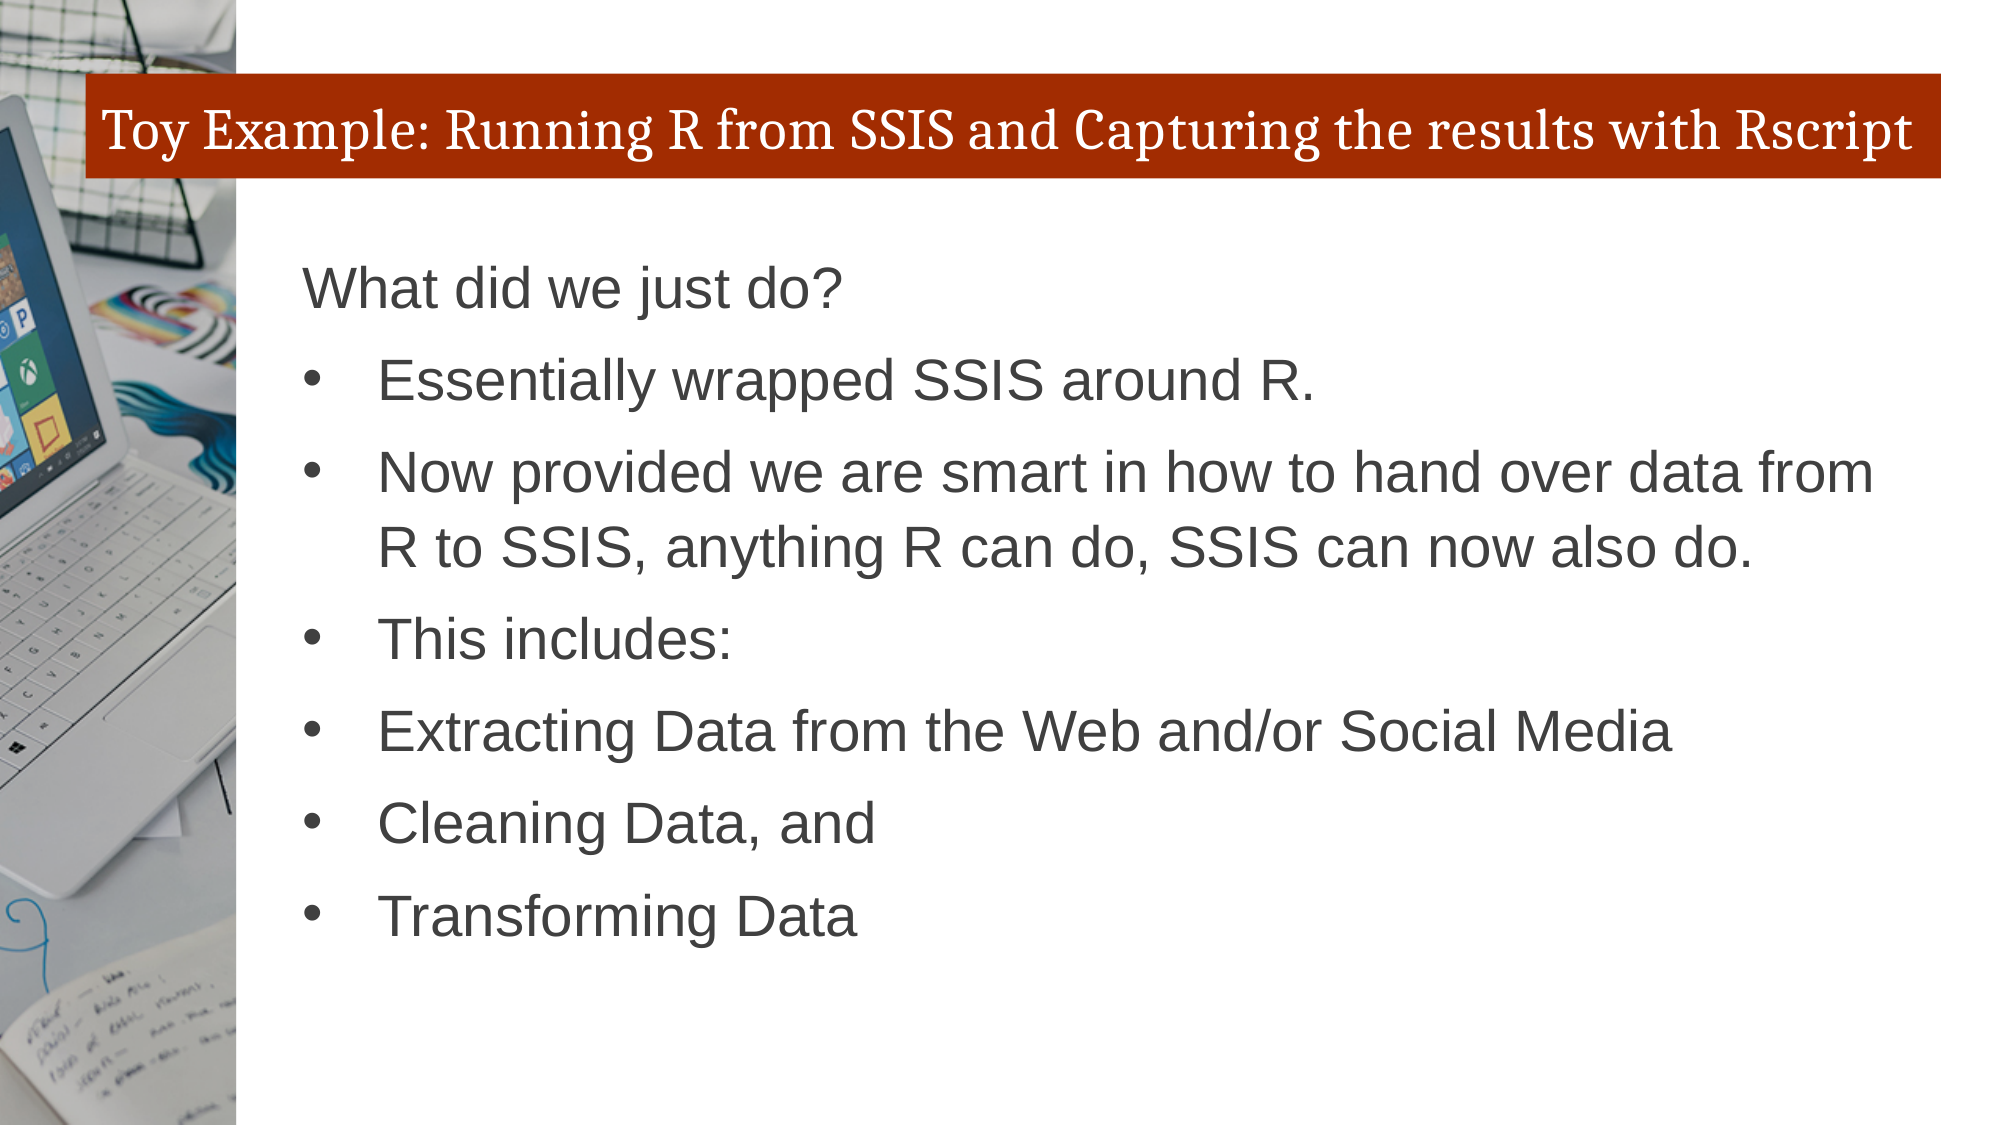

# Toy Example: Running R from SSIS and Capturing the results with Rscript
What did we just do?
Essentially wrapped SSIS around R.
Now provided we are smart in how to hand over data from R to SSIS, anything R can do, SSIS can now also do.
This includes:
Extracting Data from the Web and/or Social Media
Cleaning Data, and
Transforming Data